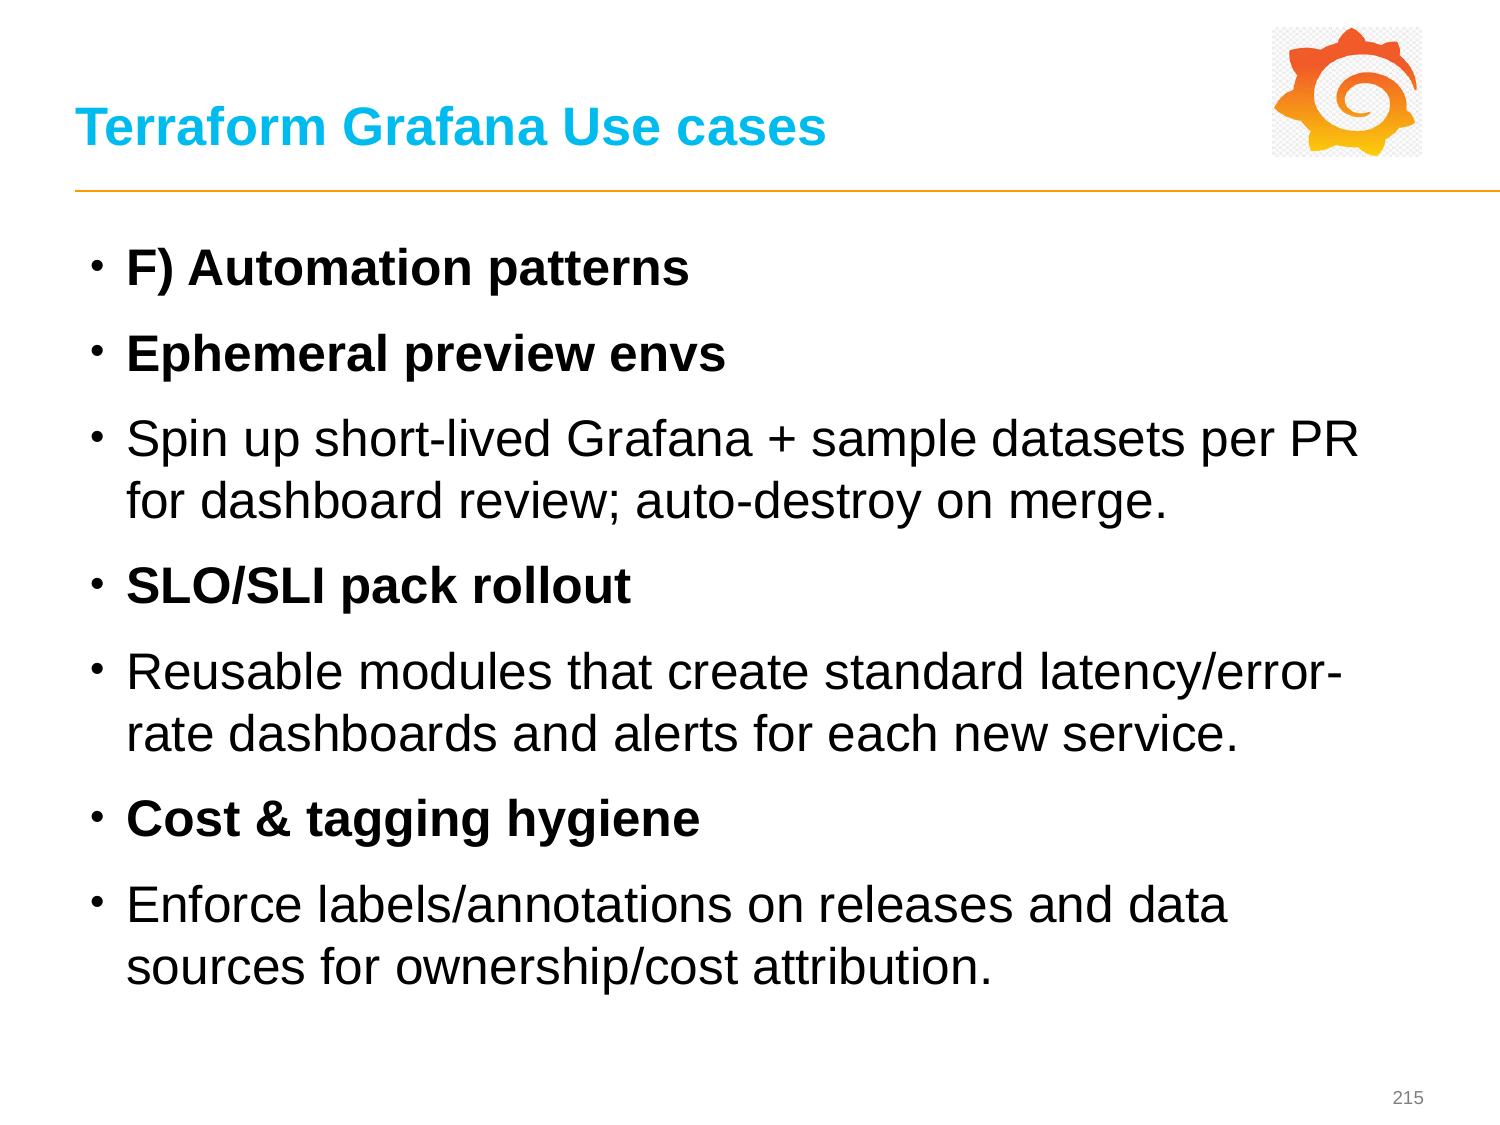

# Terraform Grafana Use cases
F) Automation patterns
Ephemeral preview envs
Spin up short-lived Grafana + sample datasets per PR for dashboard review; auto-destroy on merge.
SLO/SLI pack rollout
Reusable modules that create standard latency/error-rate dashboards and alerts for each new service.
Cost & tagging hygiene
Enforce labels/annotations on releases and data sources for ownership/cost attribution.